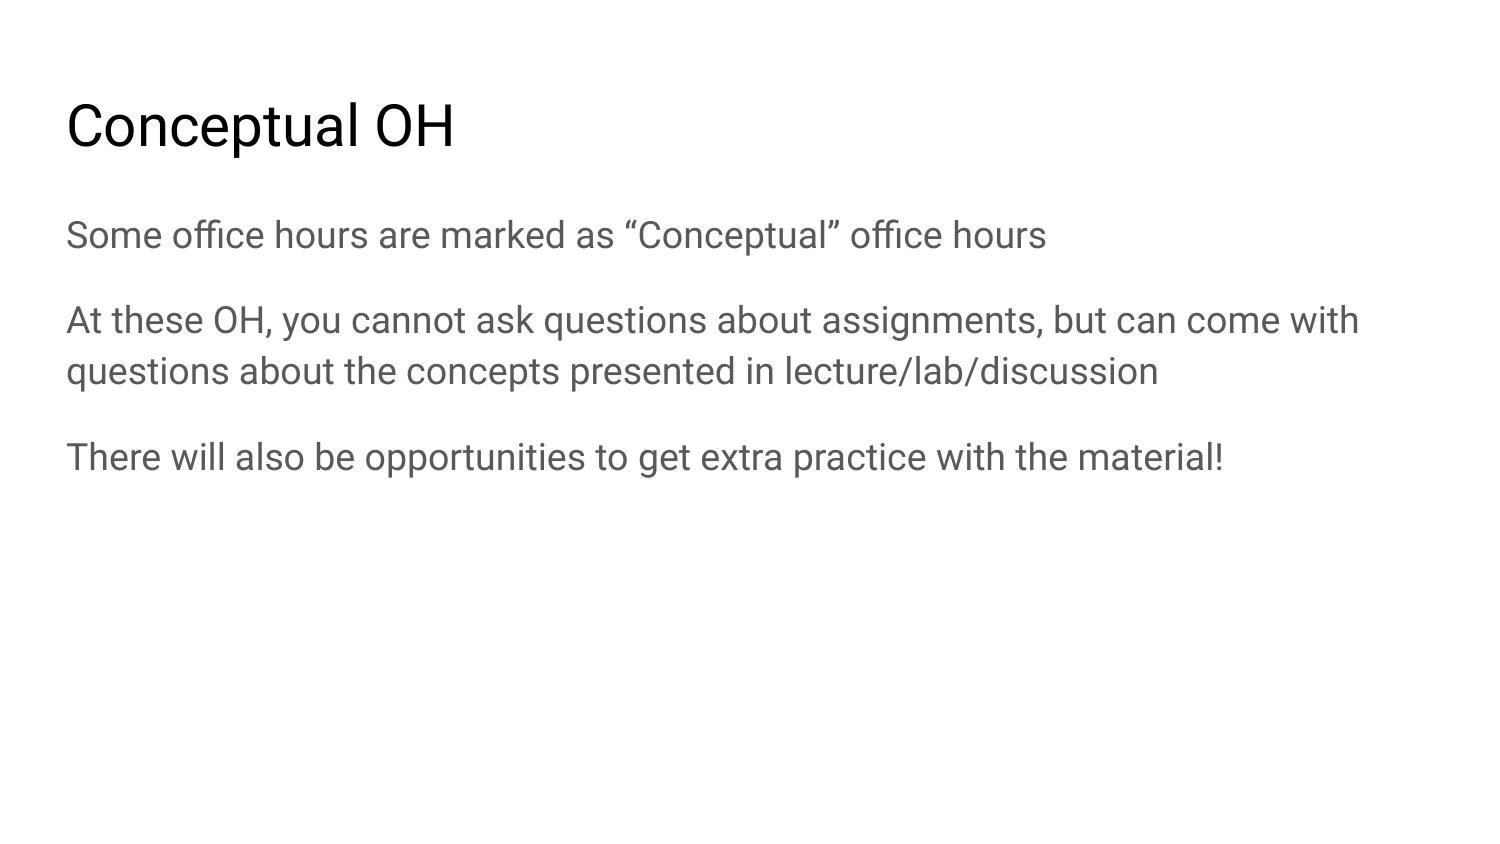

# Conceptual OH
Some office hours are marked as “Conceptual” office hours
At these OH, you cannot ask questions about assignments, but can come with questions about the concepts presented in lecture/lab/discussion
There will also be opportunities to get extra practice with the material!